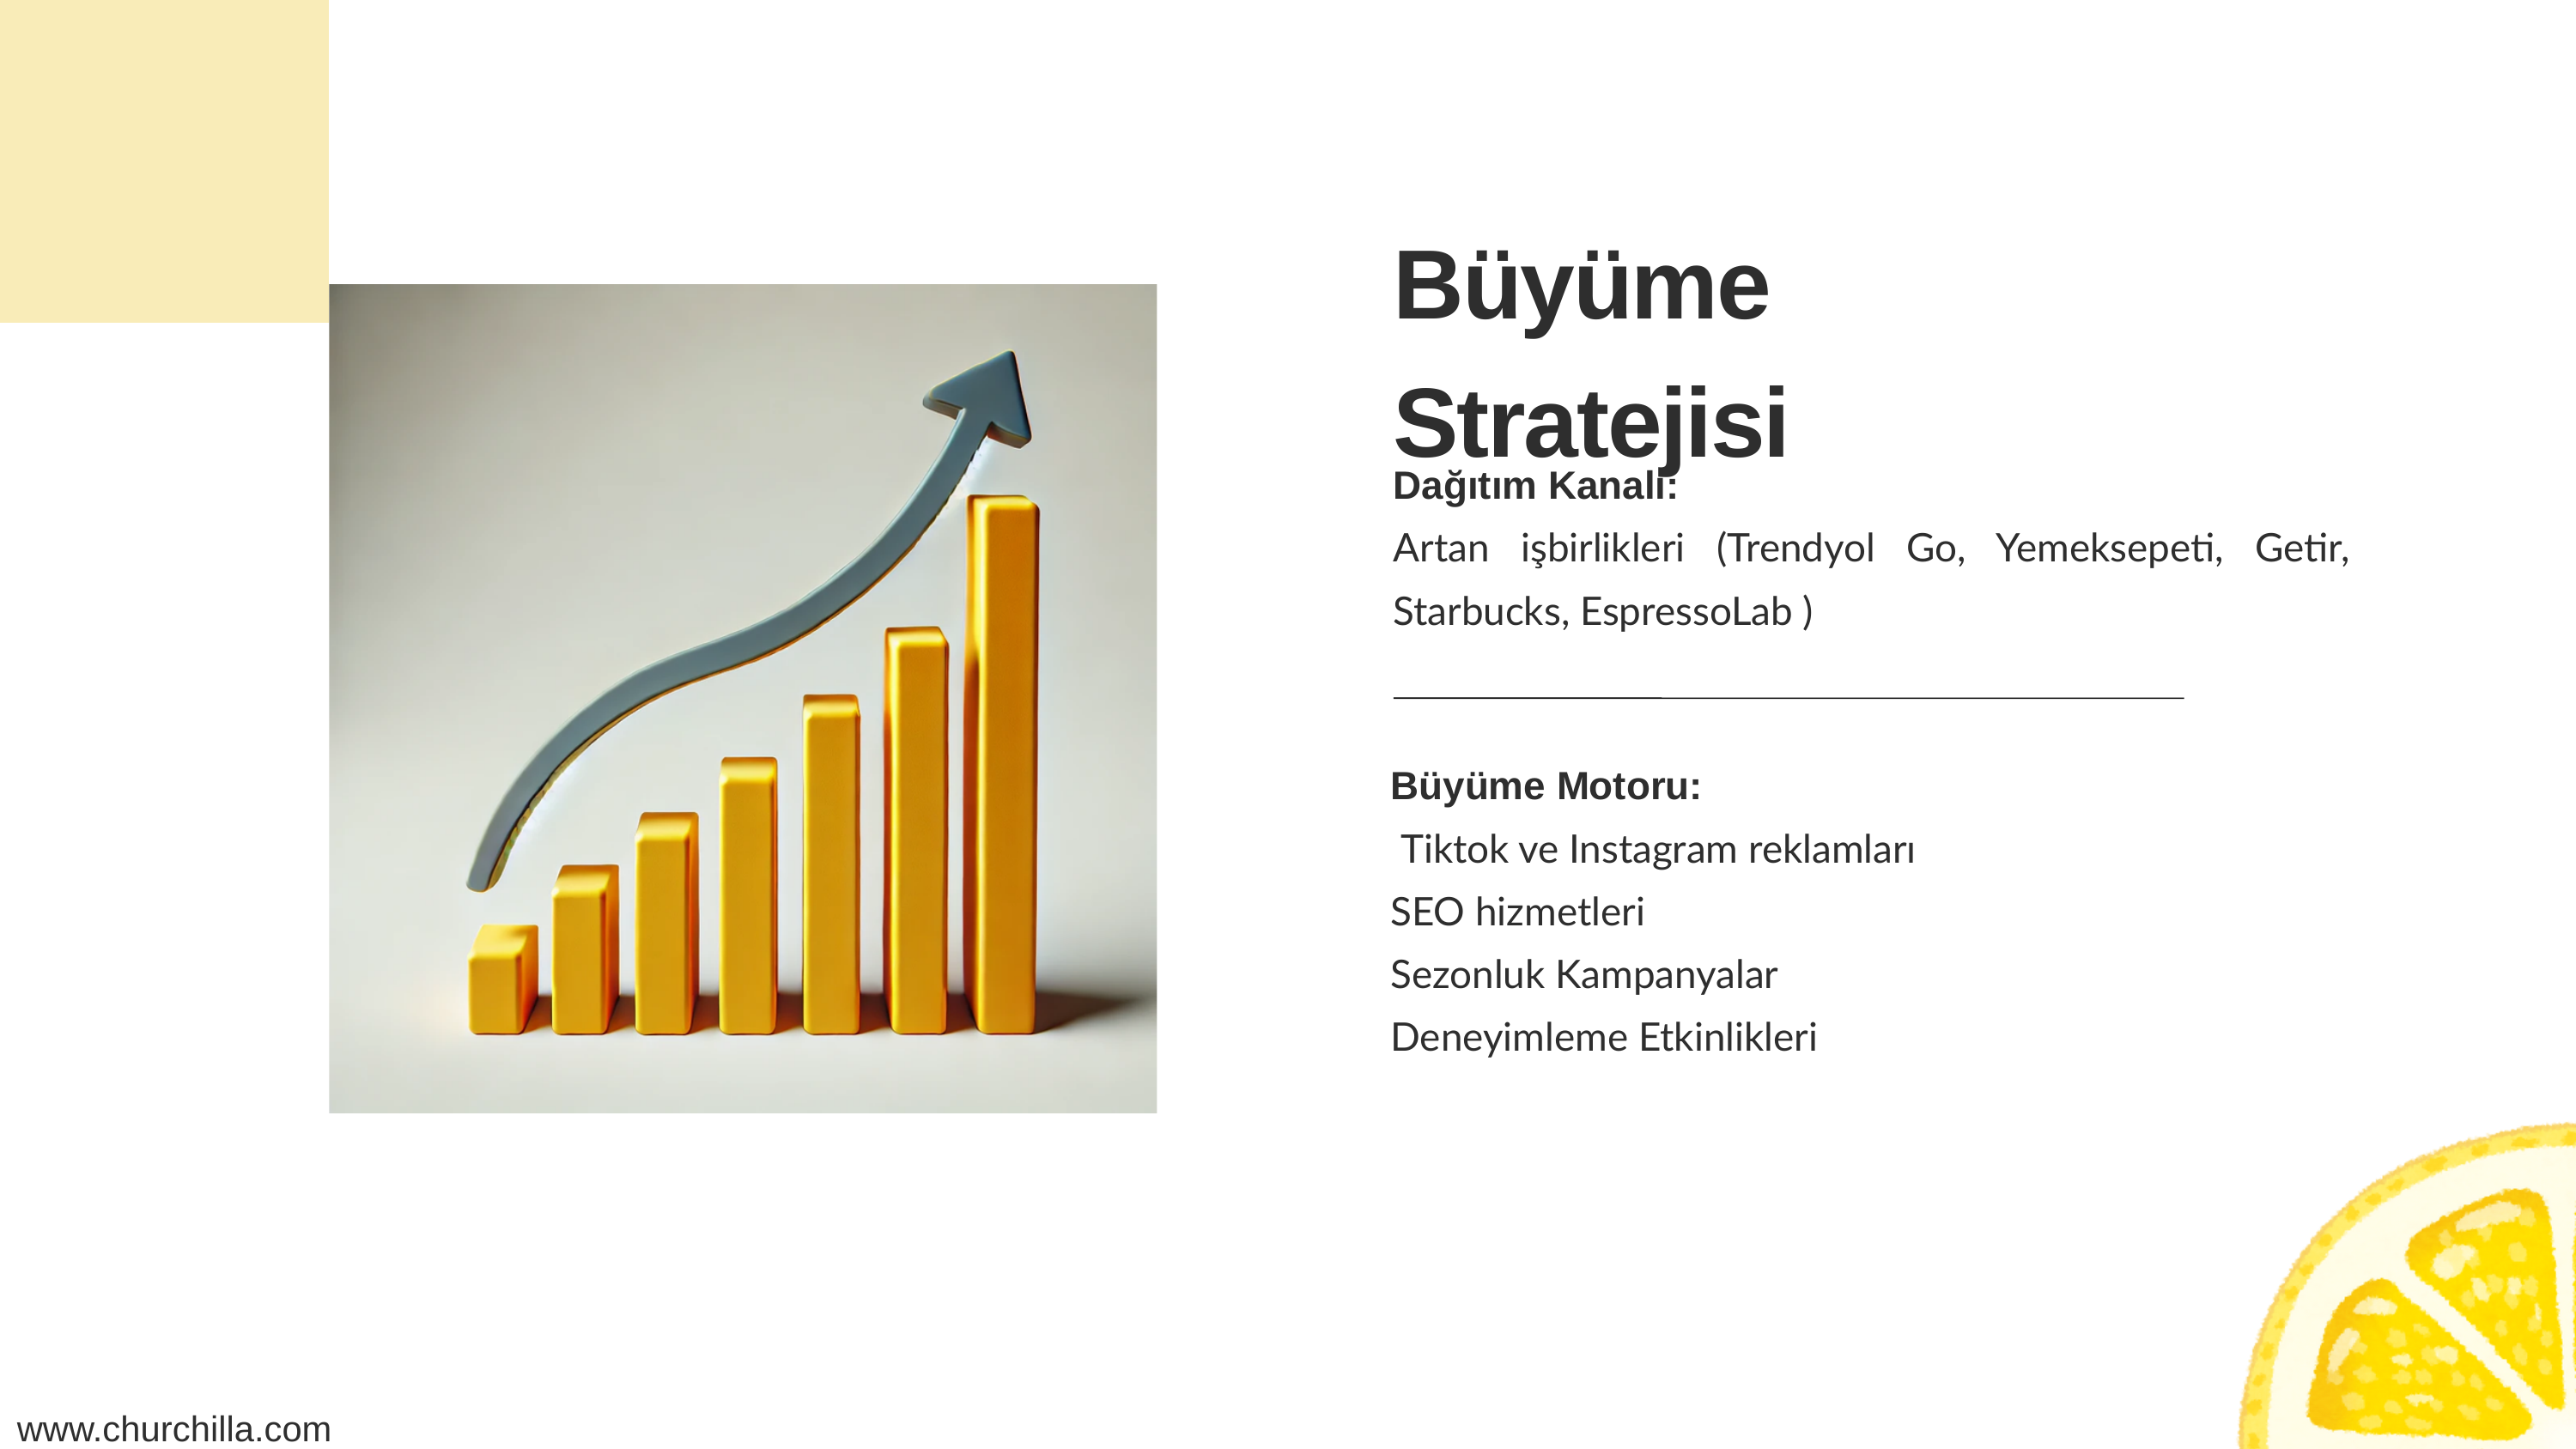

Büyüme Stratejisi

Dağıtım Kanalı:
Artan işbirlikleri (Trendyol Go, Yemeksepeti, Getir, Starbucks, EspressoLab )

Büyüme Motoru:
 Tiktok ve Instagram reklamları
SEO hizmetleri
Sezonluk Kampanyalar
Deneyimleme Etkinlikleri

www.churchilla.com